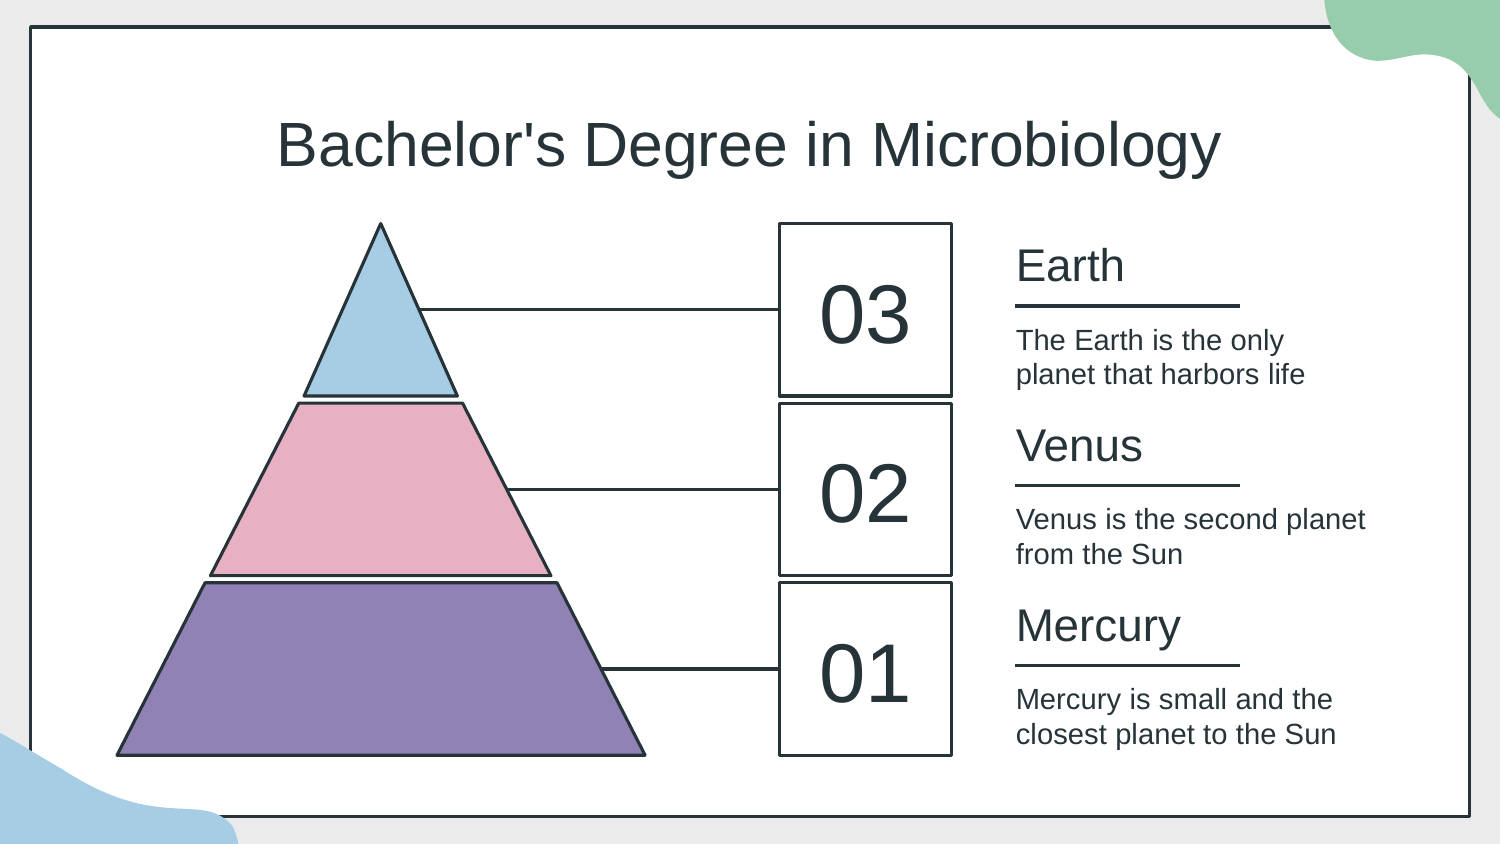

# Bachelor's Degree in Microbiology
Earth
The Earth is the only planet that harbors life

03

02
Venus
Venus is the second planet from the Sun

01
Mercury
Mercury is small and the closest planet to the Sun